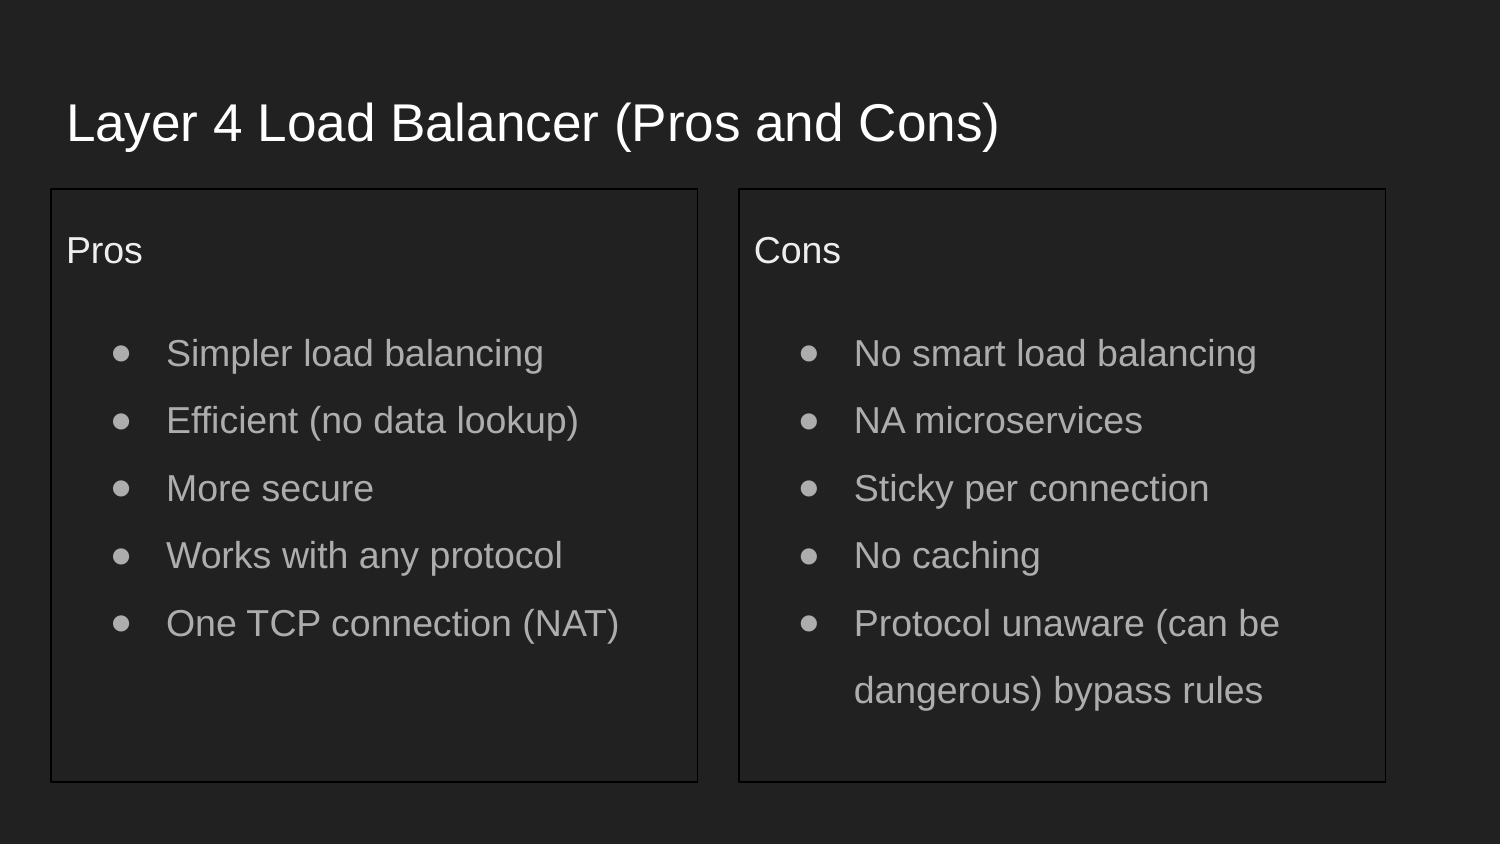

# Layer 4 Load Balancer (Pros and Cons)
Pros
Cons
Simpler load balancing
Efficient (no data lookup)
More secure
Works with any protocol
One TCP connection (NAT)
No smart load balancing
NA microservices
Sticky per connection
No caching
Protocol unaware (can be dangerous) bypass rules